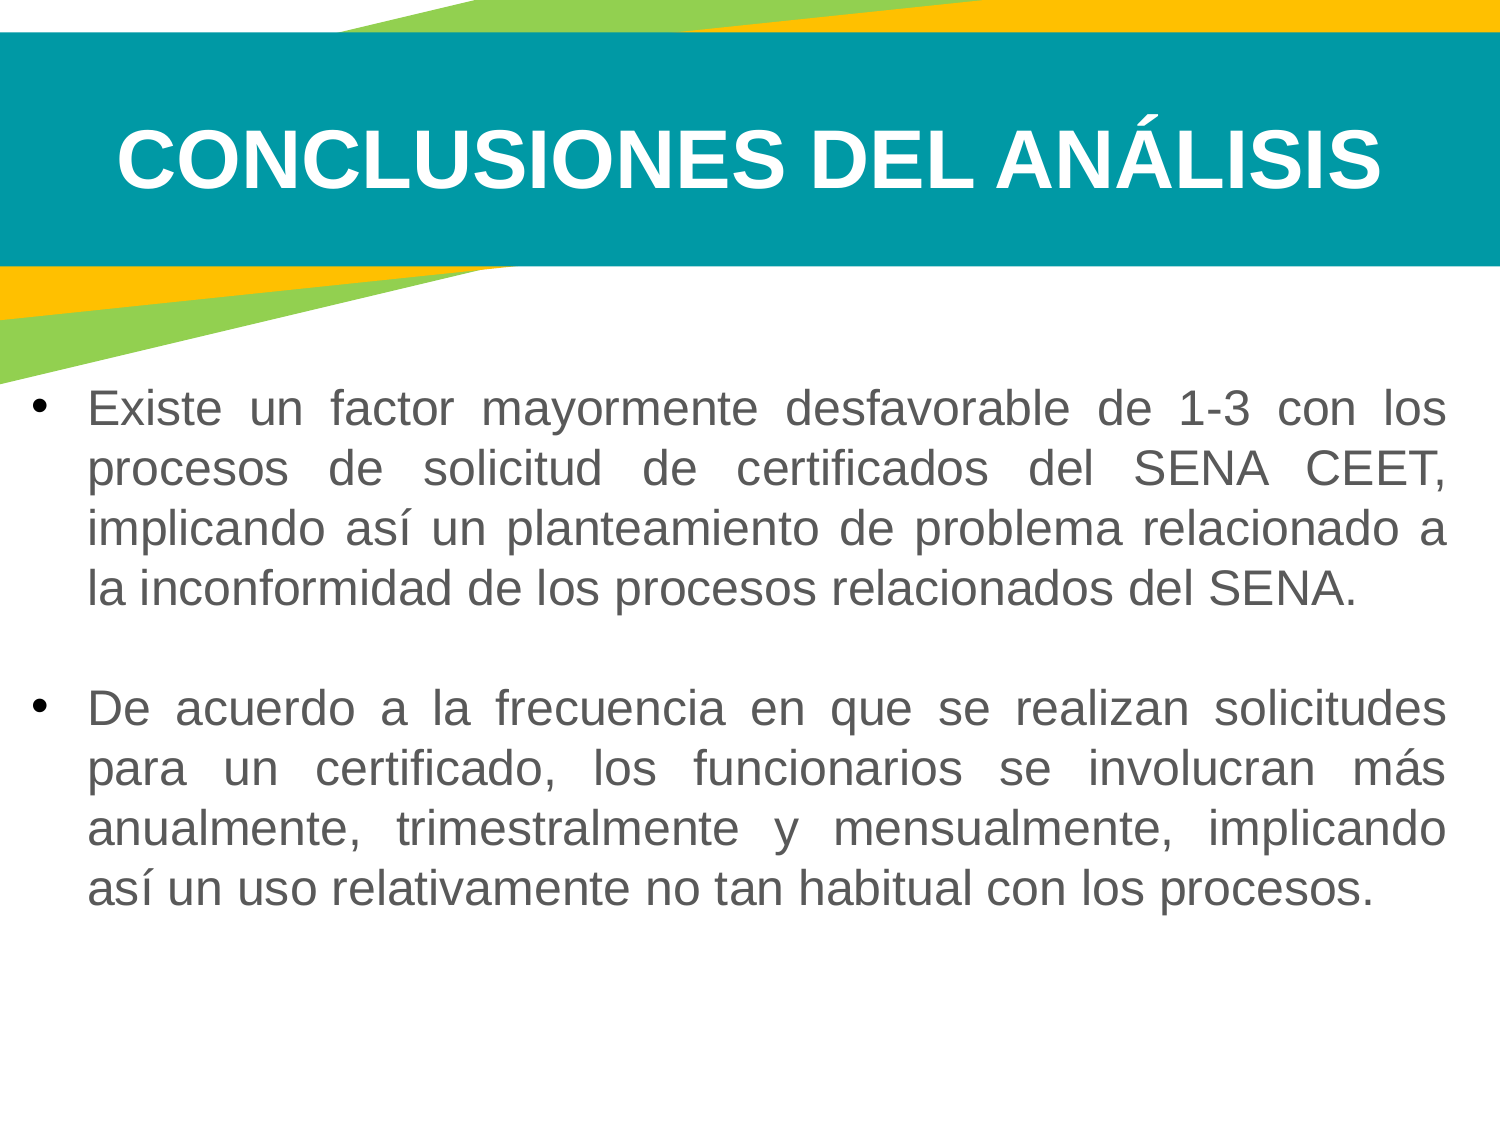

CONCLUSIONES DEL ANÁLISIS
Existe un factor mayormente desfavorable de 1-3 con los procesos de solicitud de certificados del SENA CEET, implicando así un planteamiento de problema relacionado a la inconformidad de los procesos relacionados del SENA.

De acuerdo a la frecuencia en que se realizan solicitudes para un certificado, los funcionarios se involucran más anualmente, trimestralmente y mensualmente, implicando así un uso relativamente no tan habitual con los procesos.